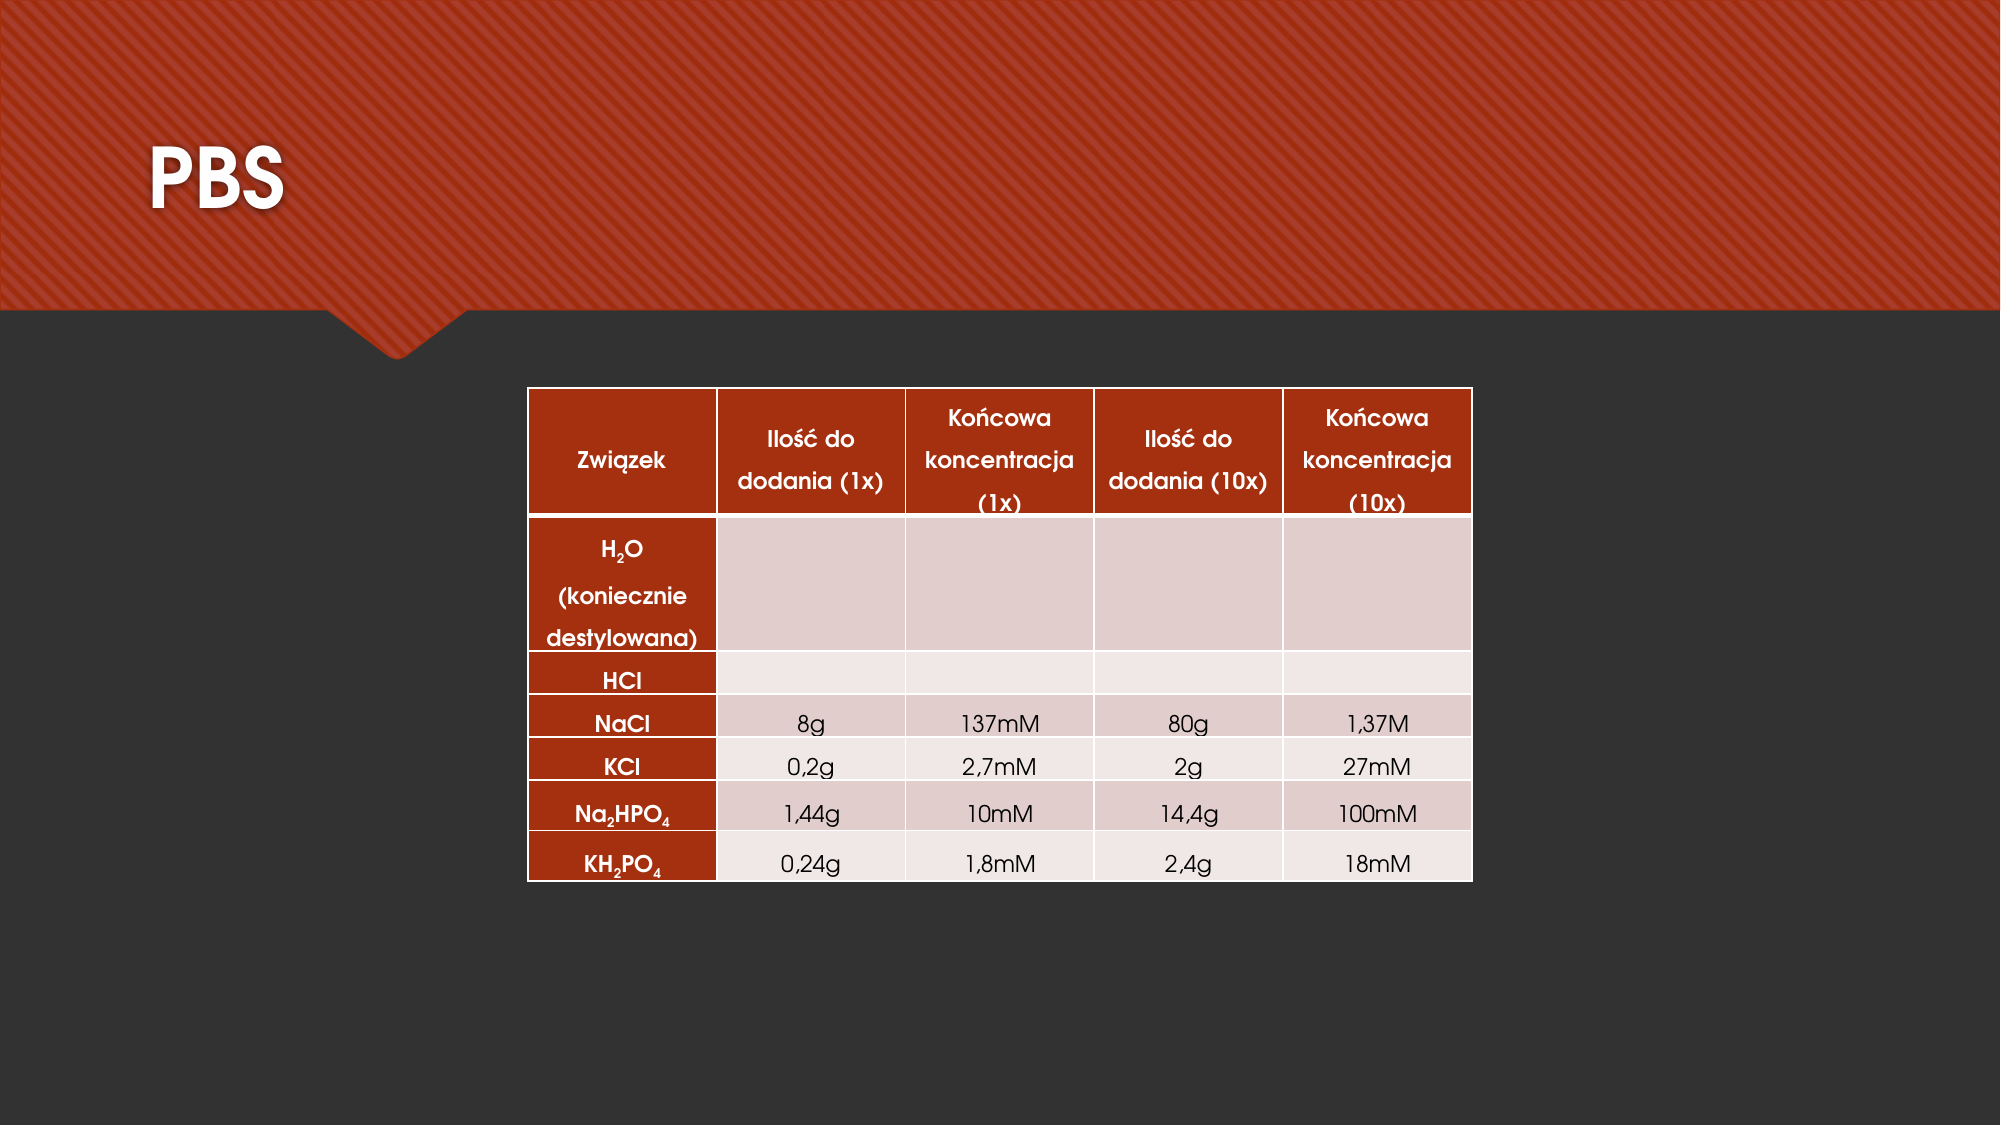

# PBS
| Związek | Ilość do dodania (1x) | Końcowa koncentracja (1x) | Ilość do dodania (10x) | Końcowa koncentracja (10x) |
| --- | --- | --- | --- | --- |
| H2O (koniecznie destylowana) |  |  |  |  |
| HCl |  |  |  |  |
| NaCl | 8g | 137mM | 80g | 1,37M |
| KCl | 0,2g | 2,7mM | 2g | 27mM |
| Na2HPO4 | 1,44g | 10mM | 14,4g | 100mM |
| KH2PO4 | 0,24g | 1,8mM | 2,4g | 18mM |